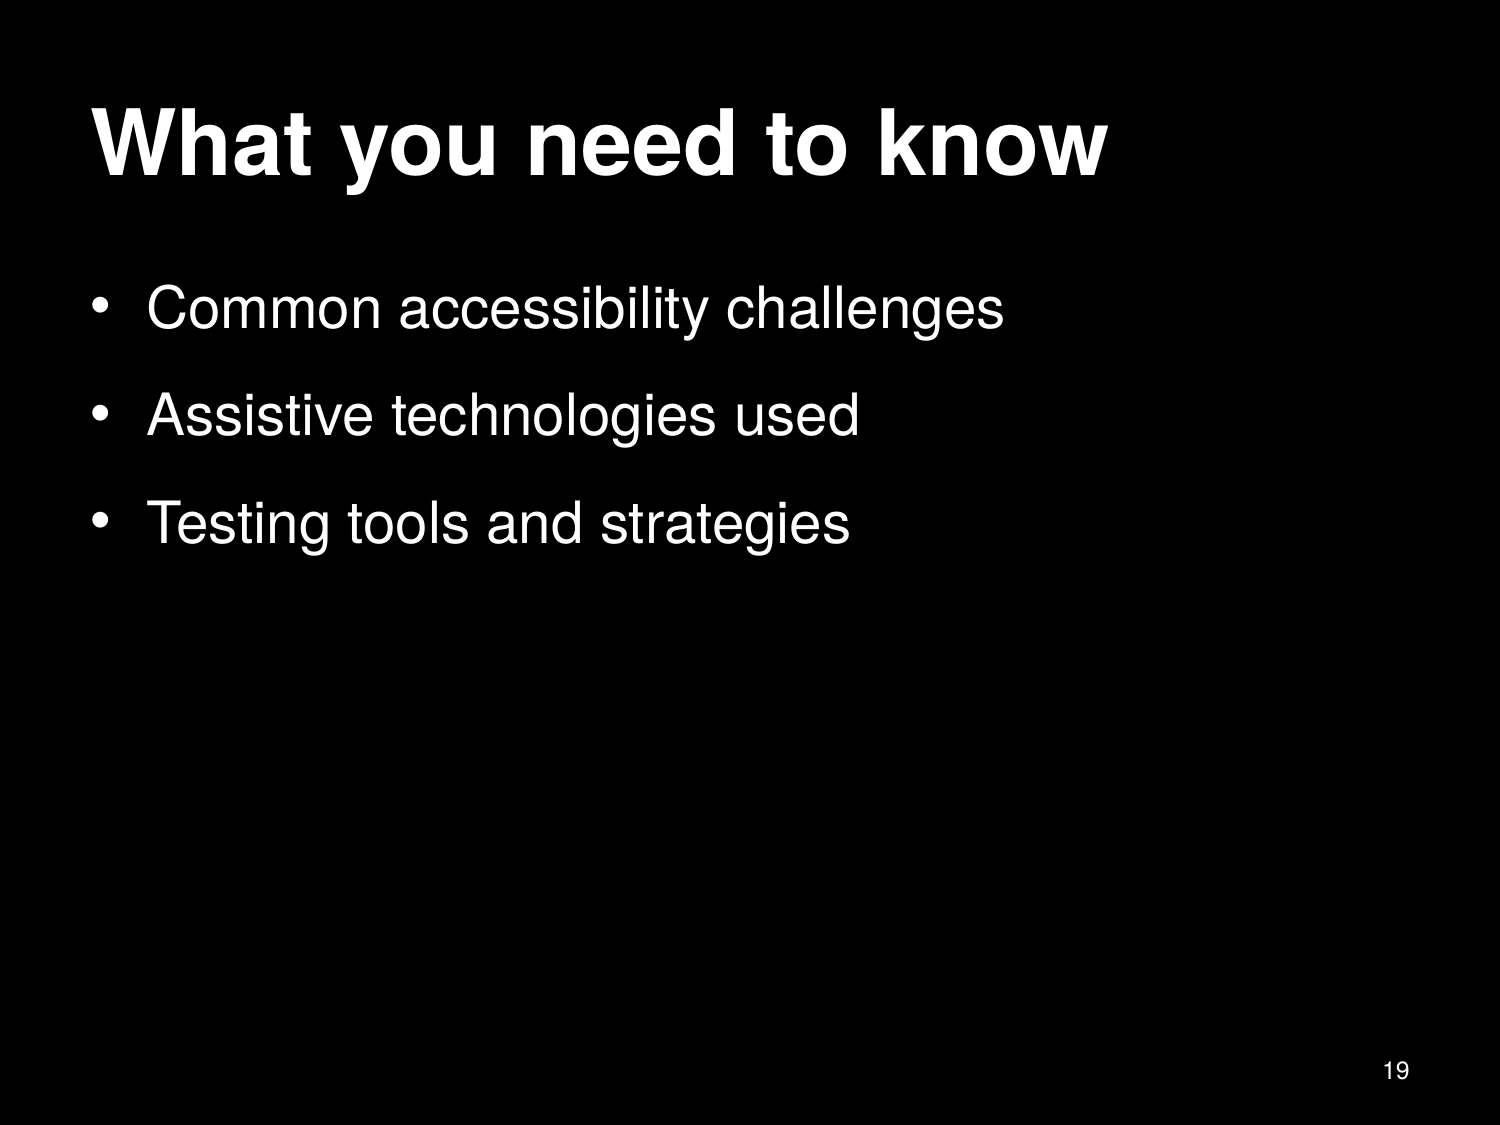

# What you need to know
Common accessibility challenges
Assistive technologies used
Testing tools and strategies

19